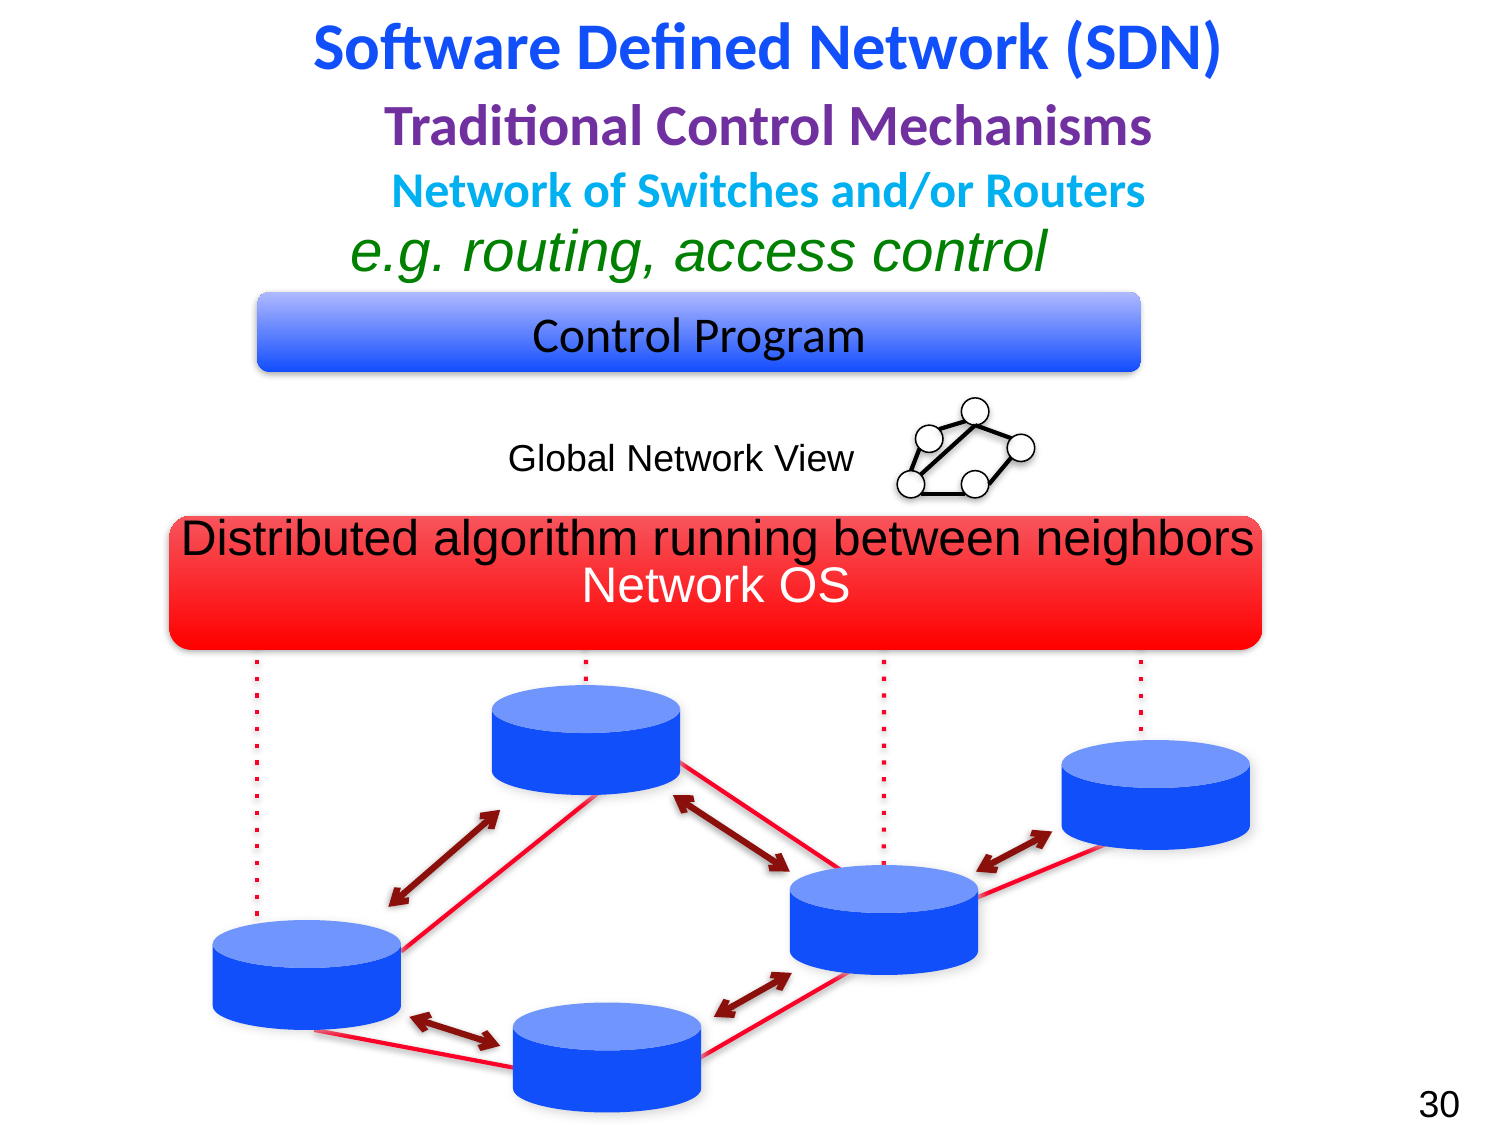

# Software Defined Network (SDN)
Traditional Control Mechanisms
Network of Switches and/or Routers
e.g. routing, access control
Control Program

Global Network View
Distributed algorithm running between neighbors
Network OS